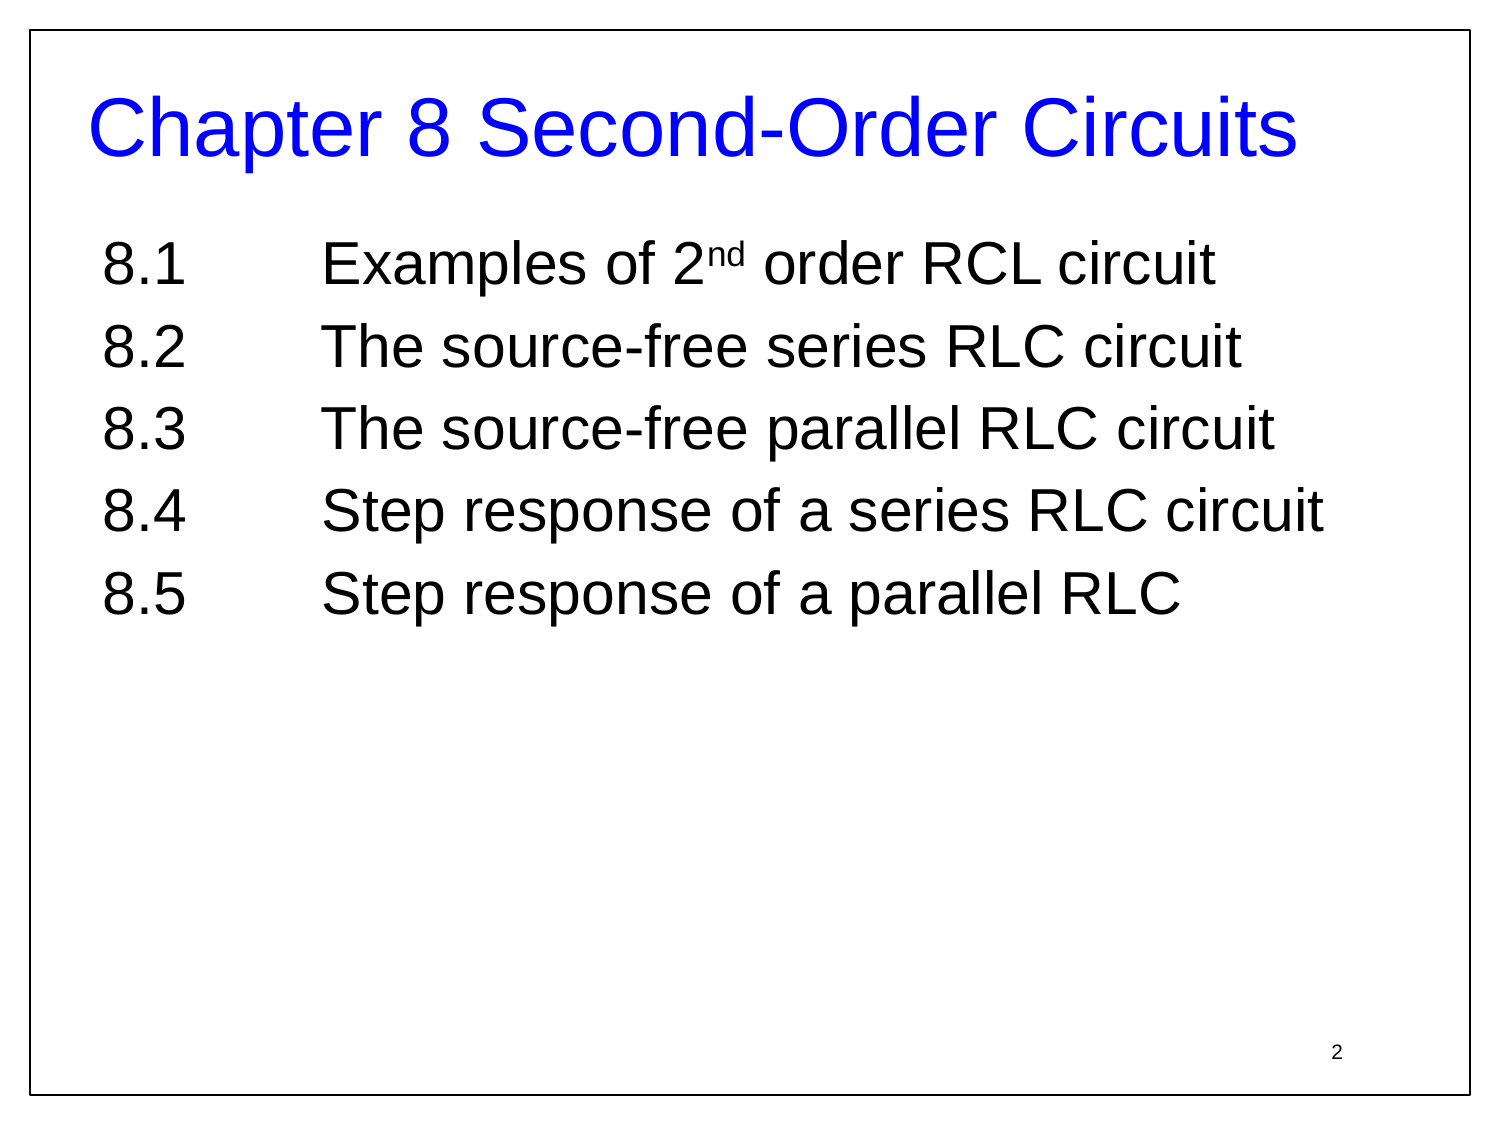

# Chapter 8 Second-Order Circuits
8.1	 Examples of 2nd order RCL circuit
8.2	 The source-free series RLC circuit
8.3	 The source-free parallel RLC circuit
8.4	 Step response of a series RLC circuit
8.5	 Step response of a parallel RLC
2